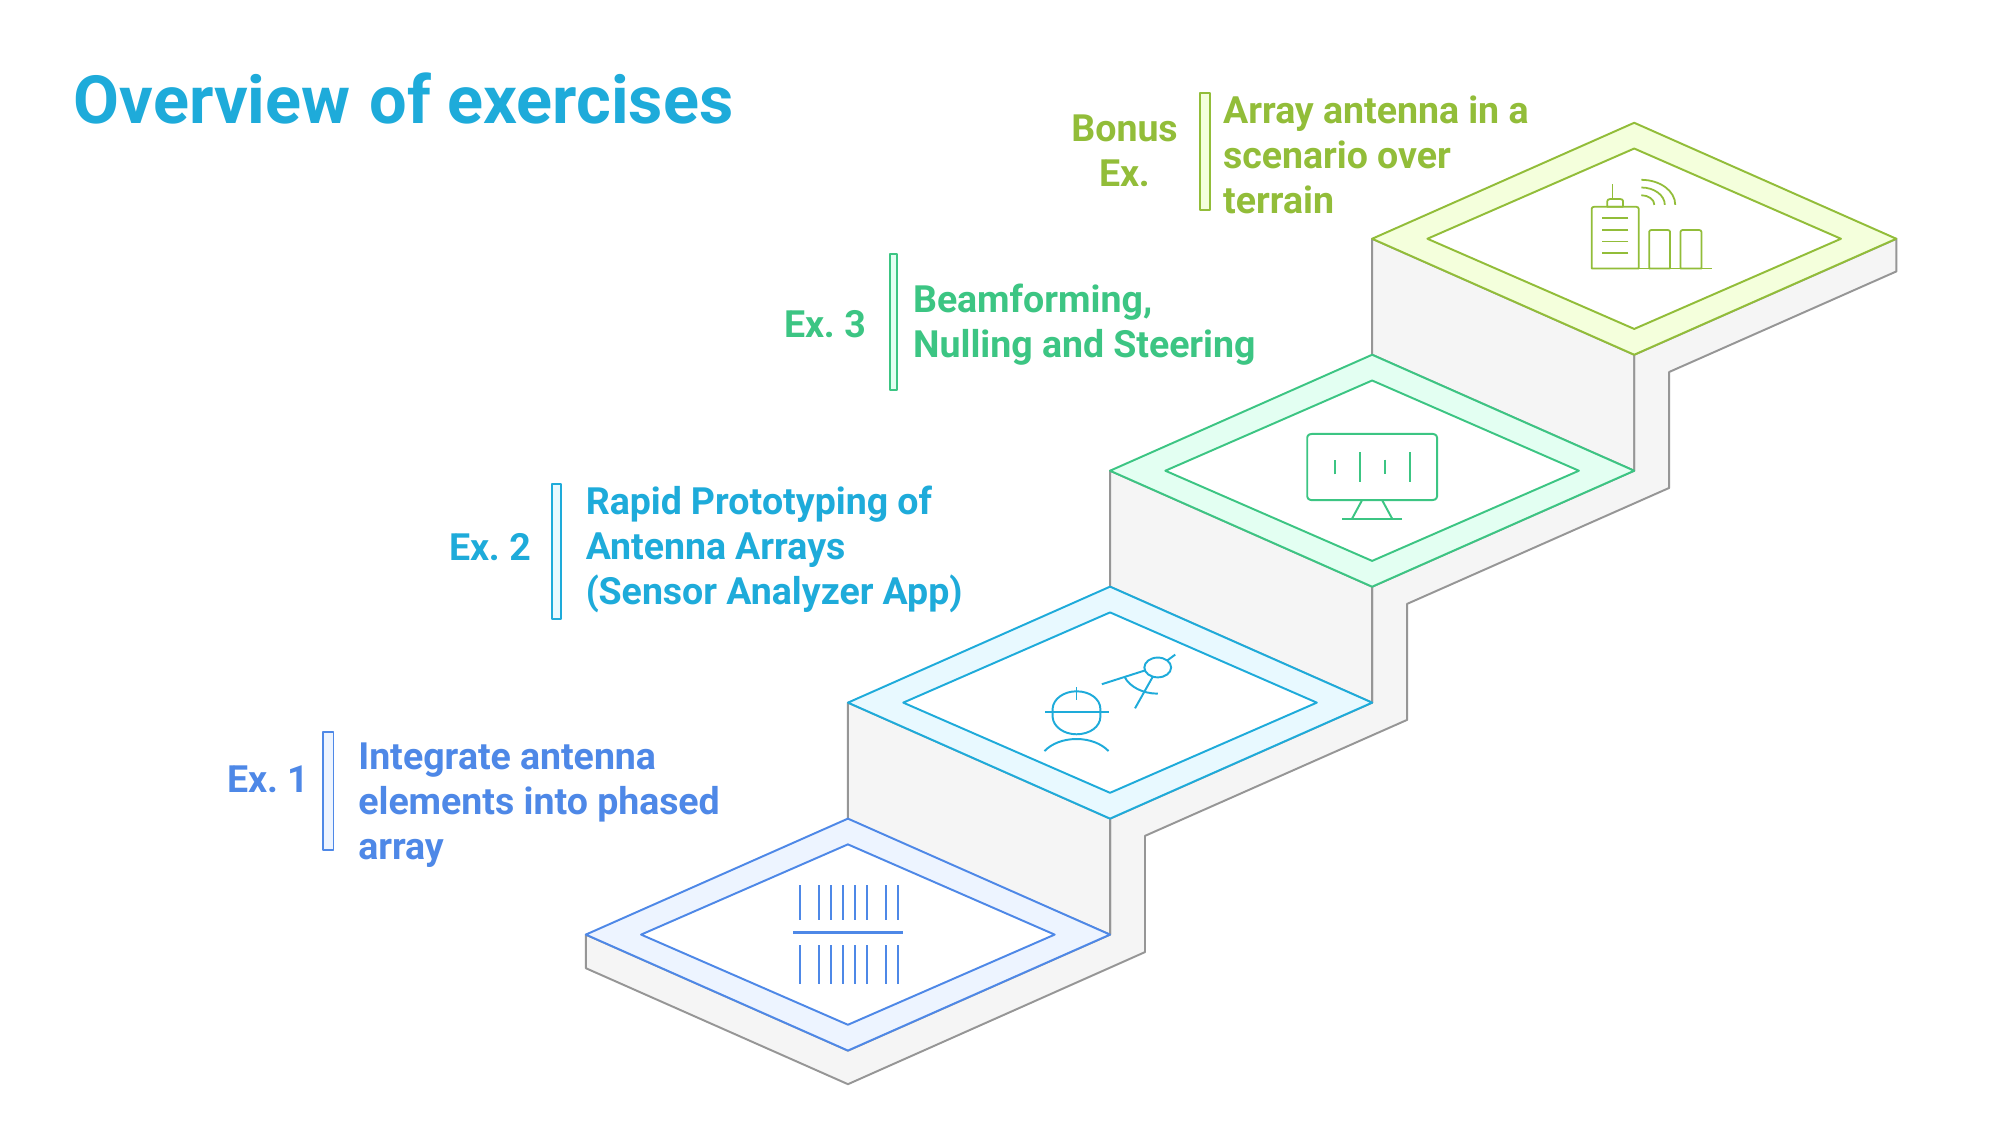

Overview of exercises
Array antenna in a scenario over
terrain

Bonus Ex.

Beamforming, Nulling and Steering
Ex. 3
Rapid Prototyping of Antenna Arrays
(Sensor Analyzer App)

Ex. 2

Integrate antenna elements into phased array
Ex. 1